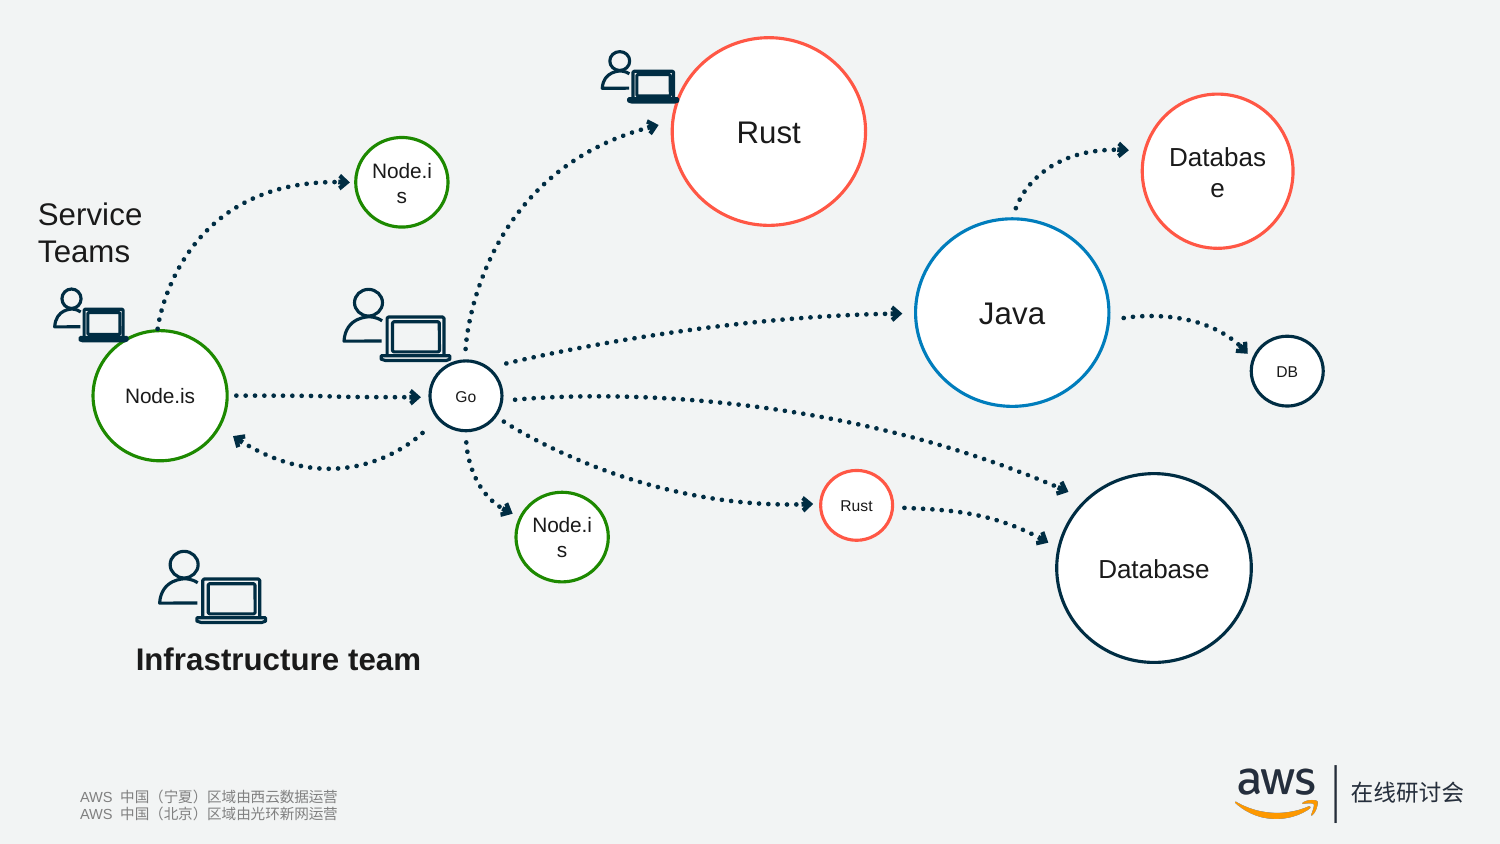

Rust

Database

Node.is

Service
Teams

Java

Node.is
DB

Go

Rust
Database
Node.is

Infrastructure team